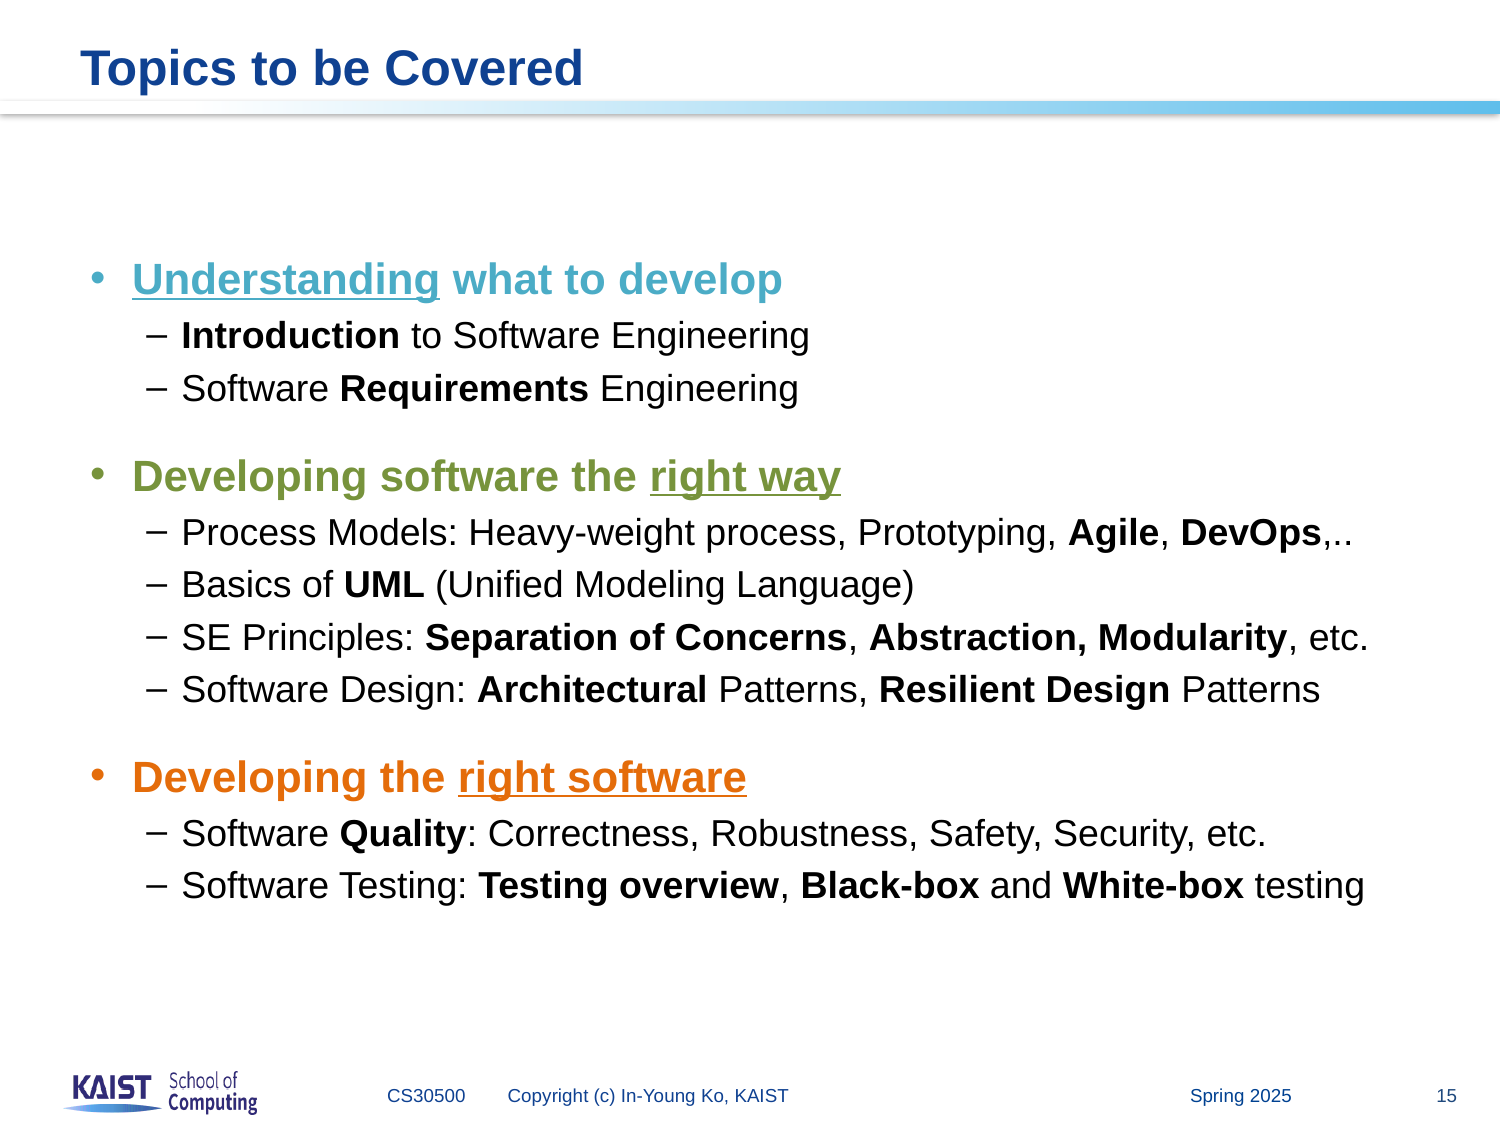

# Topics to be Covered
Understanding what to develop
Introduction to Software Engineering
Software Requirements Engineering
Developing software the right way
Process Models: Heavy-weight process, Prototyping, Agile, DevOps,..
Basics of UML (Unified Modeling Language)
SE Principles: Separation of Concerns, Abstraction, Modularity, etc.
Software Design: Architectural Patterns, Resilient Design Patterns
Developing the right software
Software Quality: Correctness, Robustness, Safety, Security, etc.
Software Testing: Testing overview, Black-box and White-box testing
Spring 2025
CS30500        Copyright (c) In-Young Ko, KAIST
15